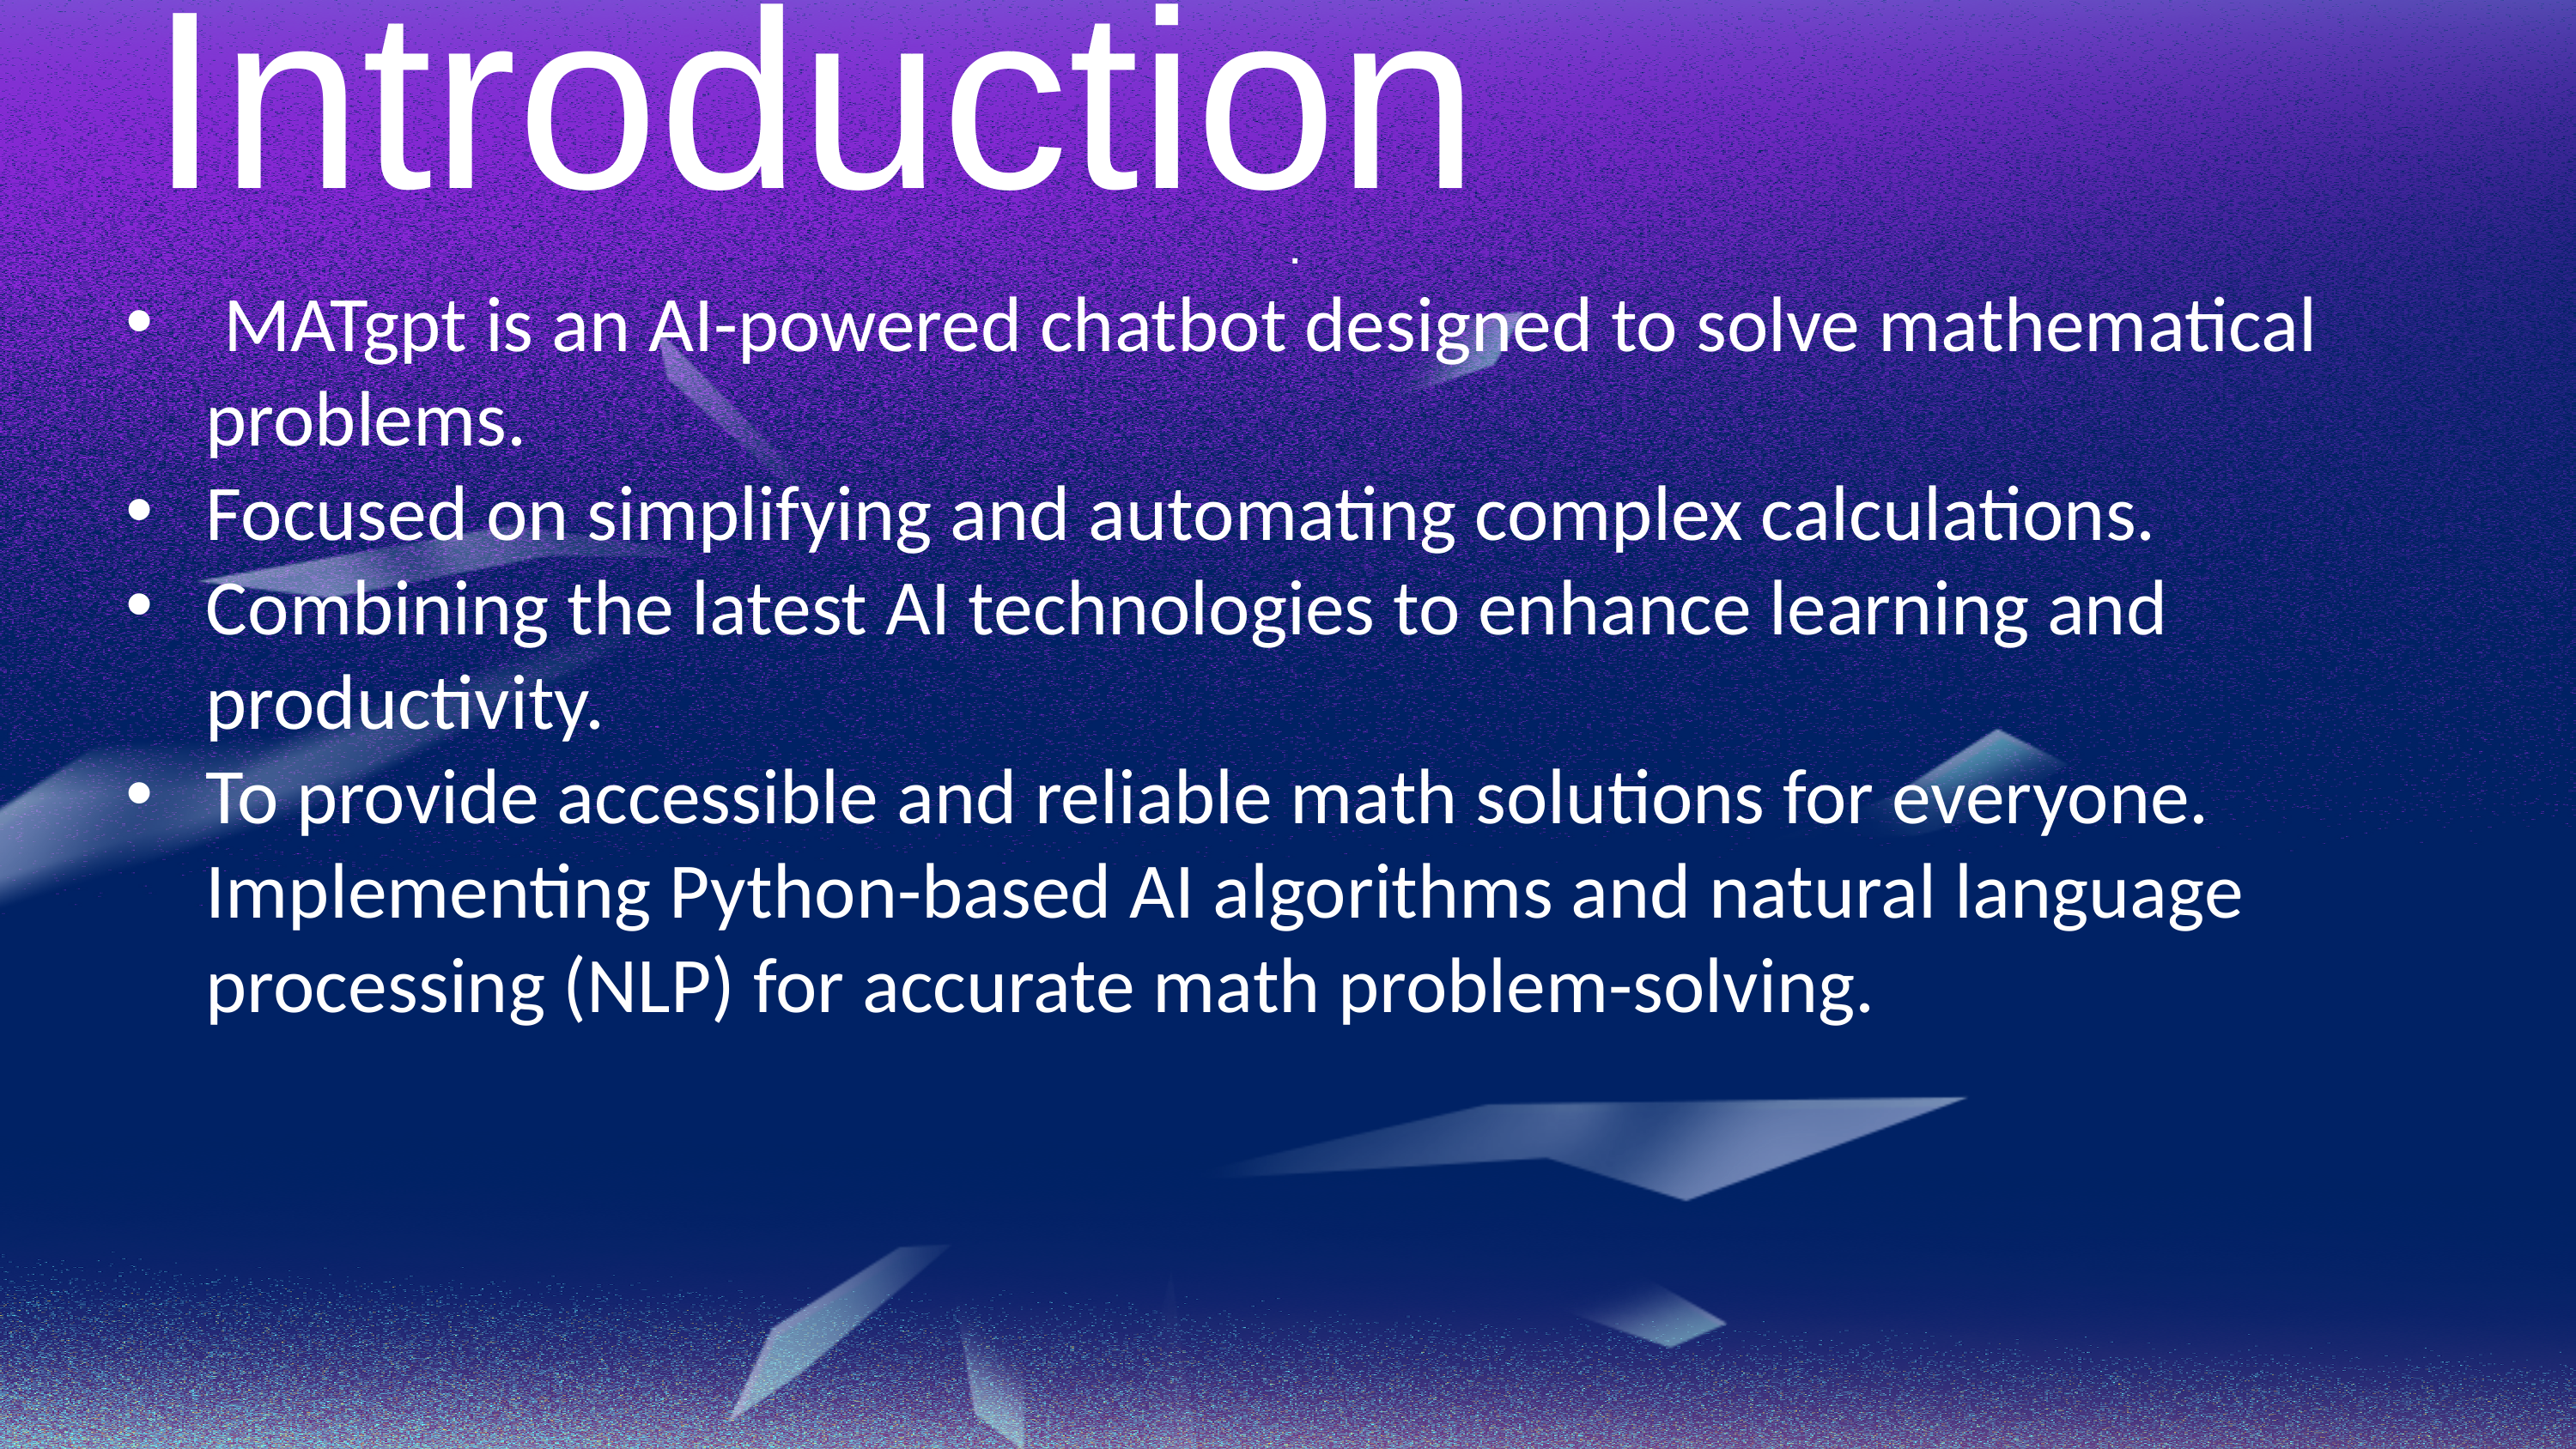

Introduction
.
 MATgpt is an AI-powered chatbot designed to solve mathematical problems.
Focused on simplifying and automating complex calculations.
Combining the latest AI technologies to enhance learning and productivity.
To provide accessible and reliable math solutions for everyone. Implementing Python-based AI algorithms and natural language processing (NLP) for accurate math problem-solving.